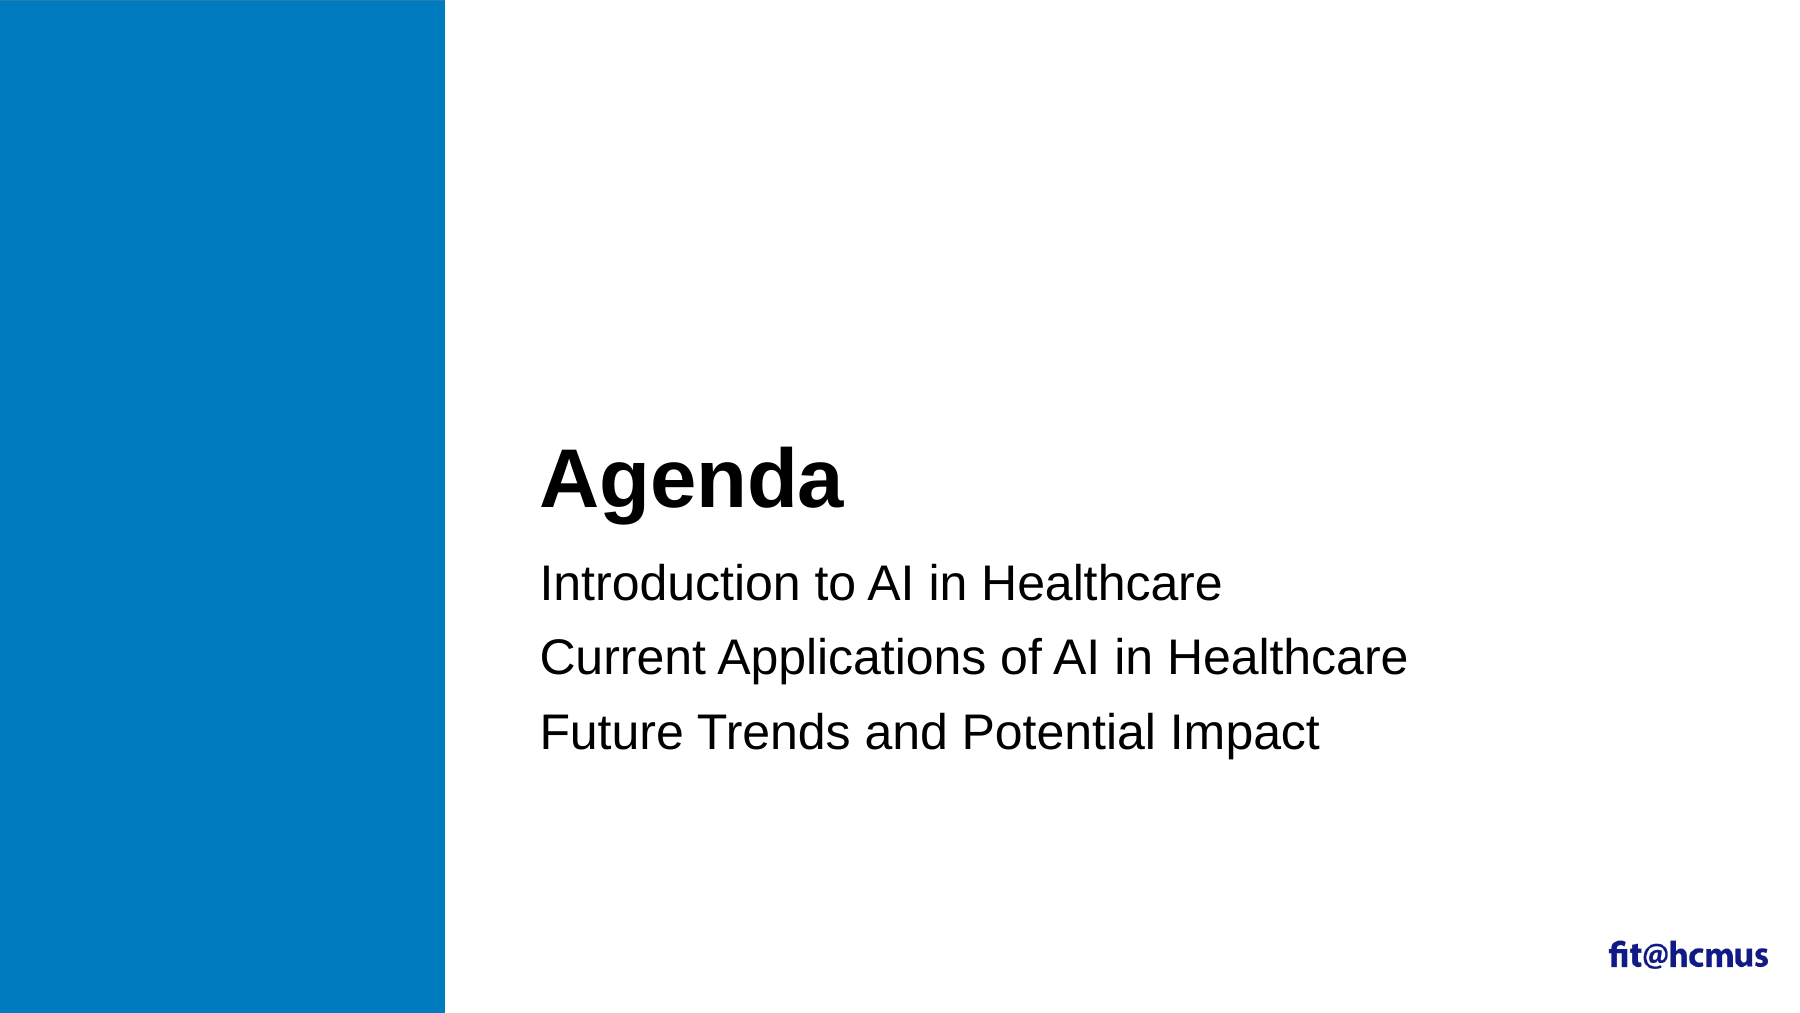

# Agenda
Introduction to AI in Healthcare
Current Applications of AI in Healthcare
Future Trends and Potential Impact